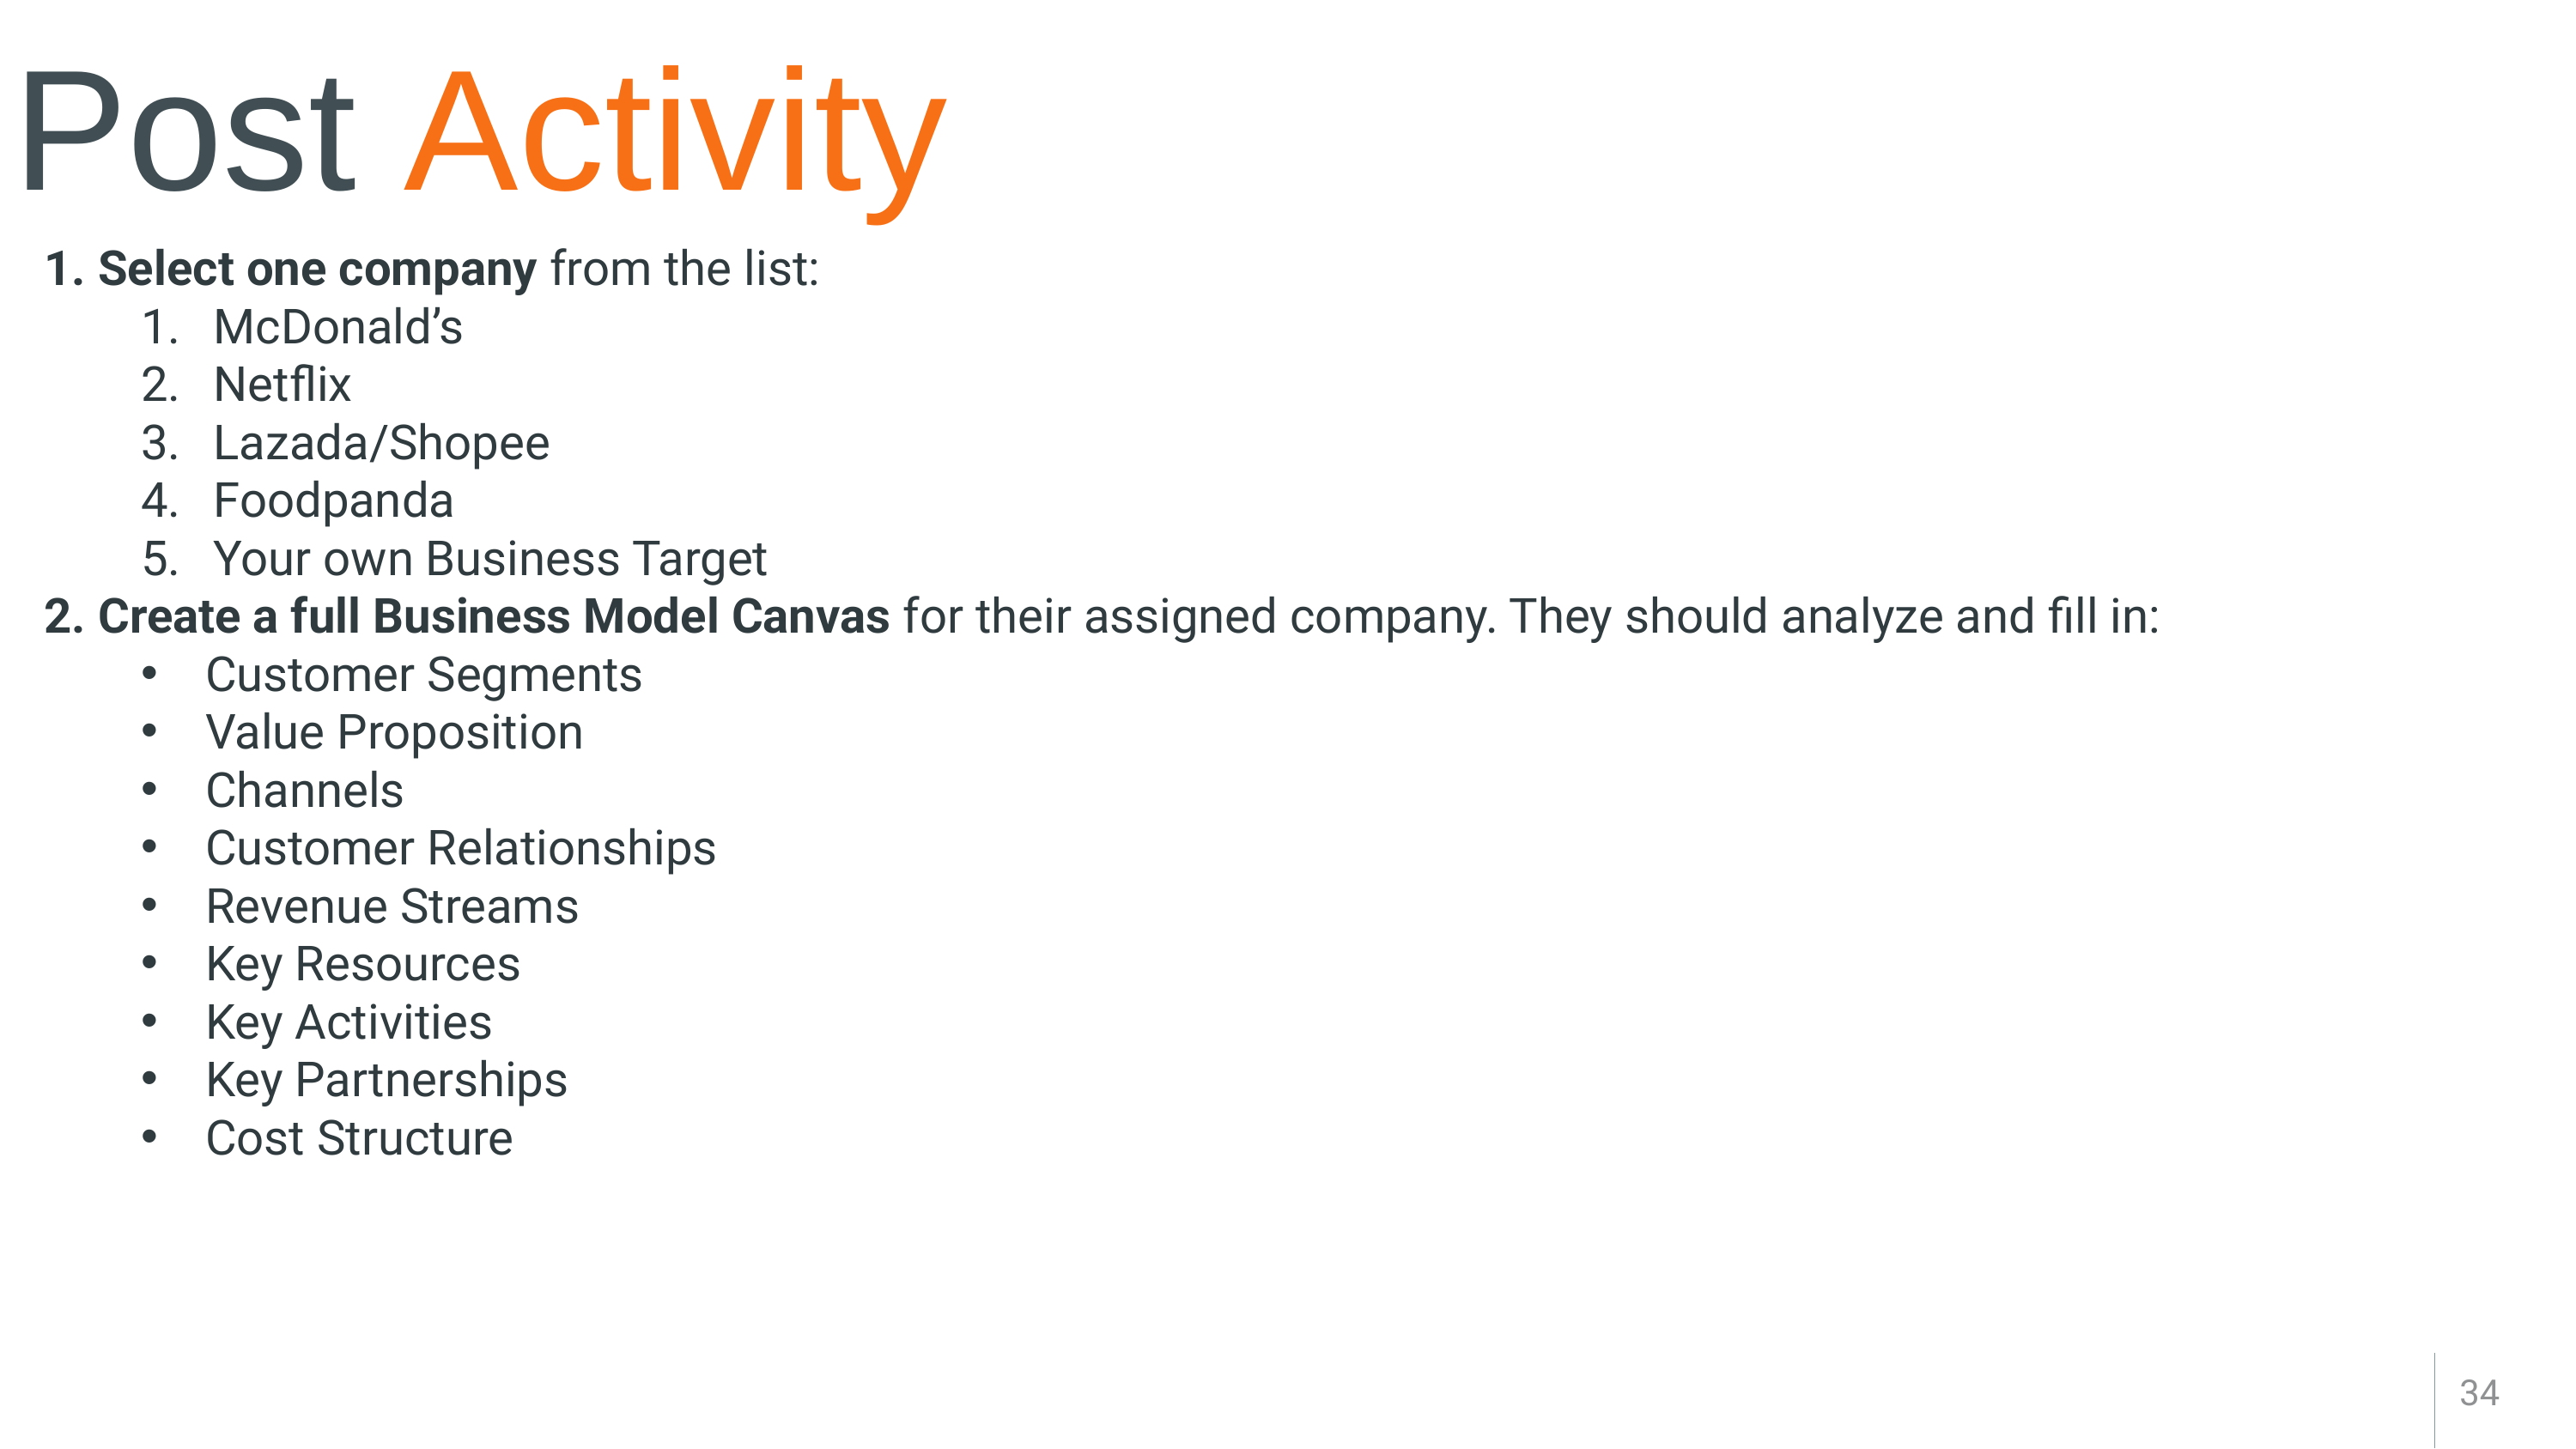

# Post Activity
1. Select one company from the list:
McDonald’s
Netflix
Lazada/Shopee
Foodpanda
Your own Business Target
2. Create a full Business Model Canvas for their assigned company. They should analyze and fill in:
Customer Segments
Value Proposition
Channels
Customer Relationships
Revenue Streams
Key Resources
Key Activities
Key Partnerships
Cost Structure

34